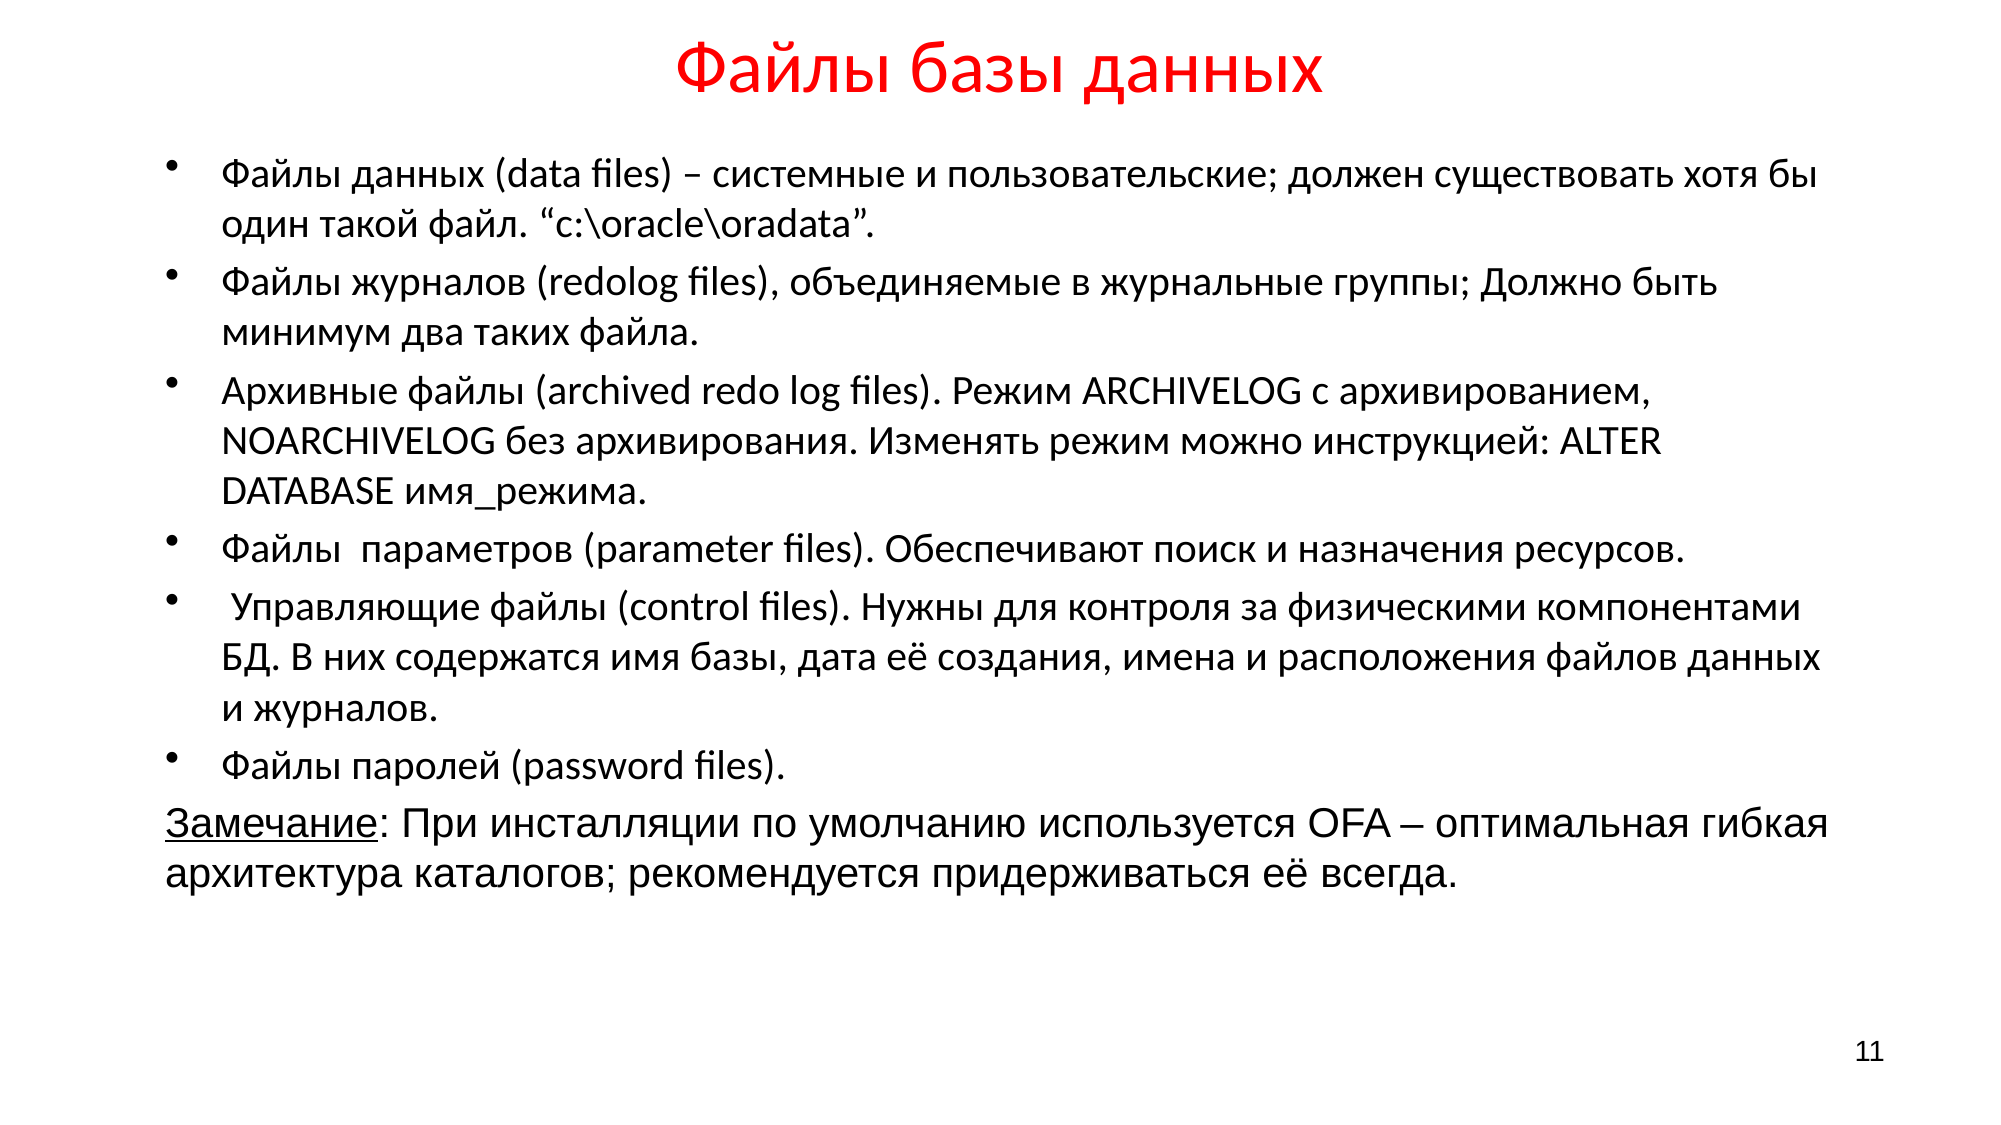

# Файлы базы данных
Файлы данных (data files) – системные и пользовательские; должен существовать хотя бы один такой файл. “c:\oracle\oradata”.
Файлы журналов (redolog files), объединяемые в журнальные группы; Должно быть минимум два таких файла.
Архивные файлы (archived redo log files). Режим ARCHIVELOG с архивированием, NOARCHIVELOG без архивирования. Изменять режим можно инструкцией: ALTER DATABASE имя_режима.
Файлы  параметров (parameter files). Обеспечивают поиск и назначения ресурсов.
 Управляющие файлы (control files). Нужны для контроля за физическими компонентами БД. В них содержатся имя базы, дата её создания, имена и расположения файлов данных и журналов.
Файлы паролей (password files).
Замечание: При инсталляции по умолчанию используется OFA – оптимальная гибкая архитектура каталогов; рекомендуется придерживаться её всегда.

11